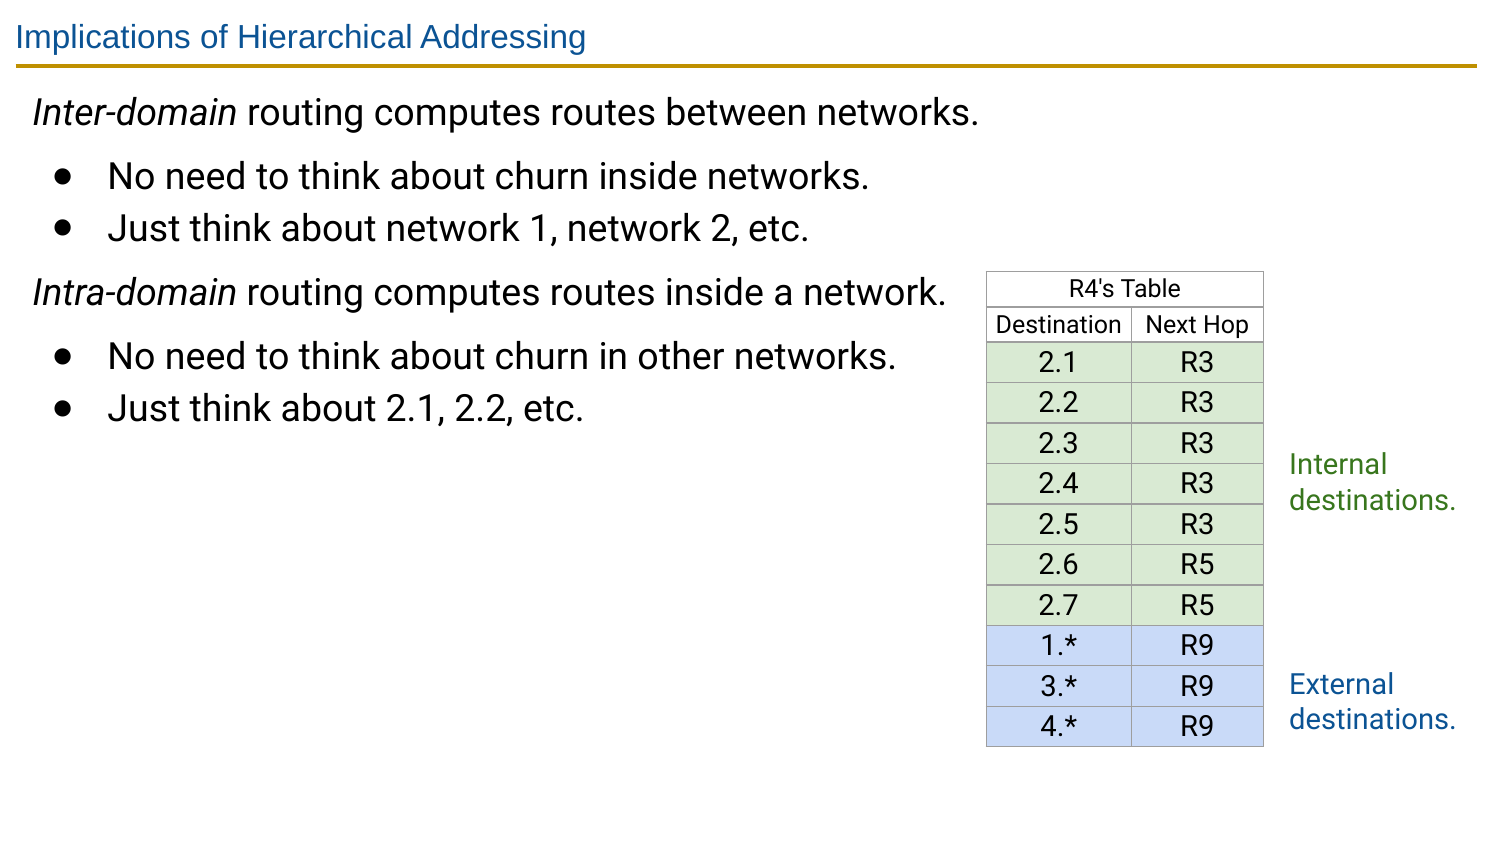

# Implications of Hierarchical Addressing
Inter-domain routing computes routes between networks.
No need to think about churn inside networks.
Just think about network 1, network 2, etc.
Intra-domain routing computes routes inside a network.
No need to think about churn in other networks.
Just think about 2.1, 2.2, etc.
| R4's Table |  |
| --- | --- |
| Destination | Next Hop |
| 2.1 | R3 |
| 2.2 | R3 |
| 2.3 | R3 |
| 2.4 | R3 |
| 2.5 | R3 |
| 2.6 | R5 |
| 2.7 | R5 |
| 1.\* | R9 |
| 3.\* | R9 |
| 4.\* | R9 |
Internal destinations.
External destinations.